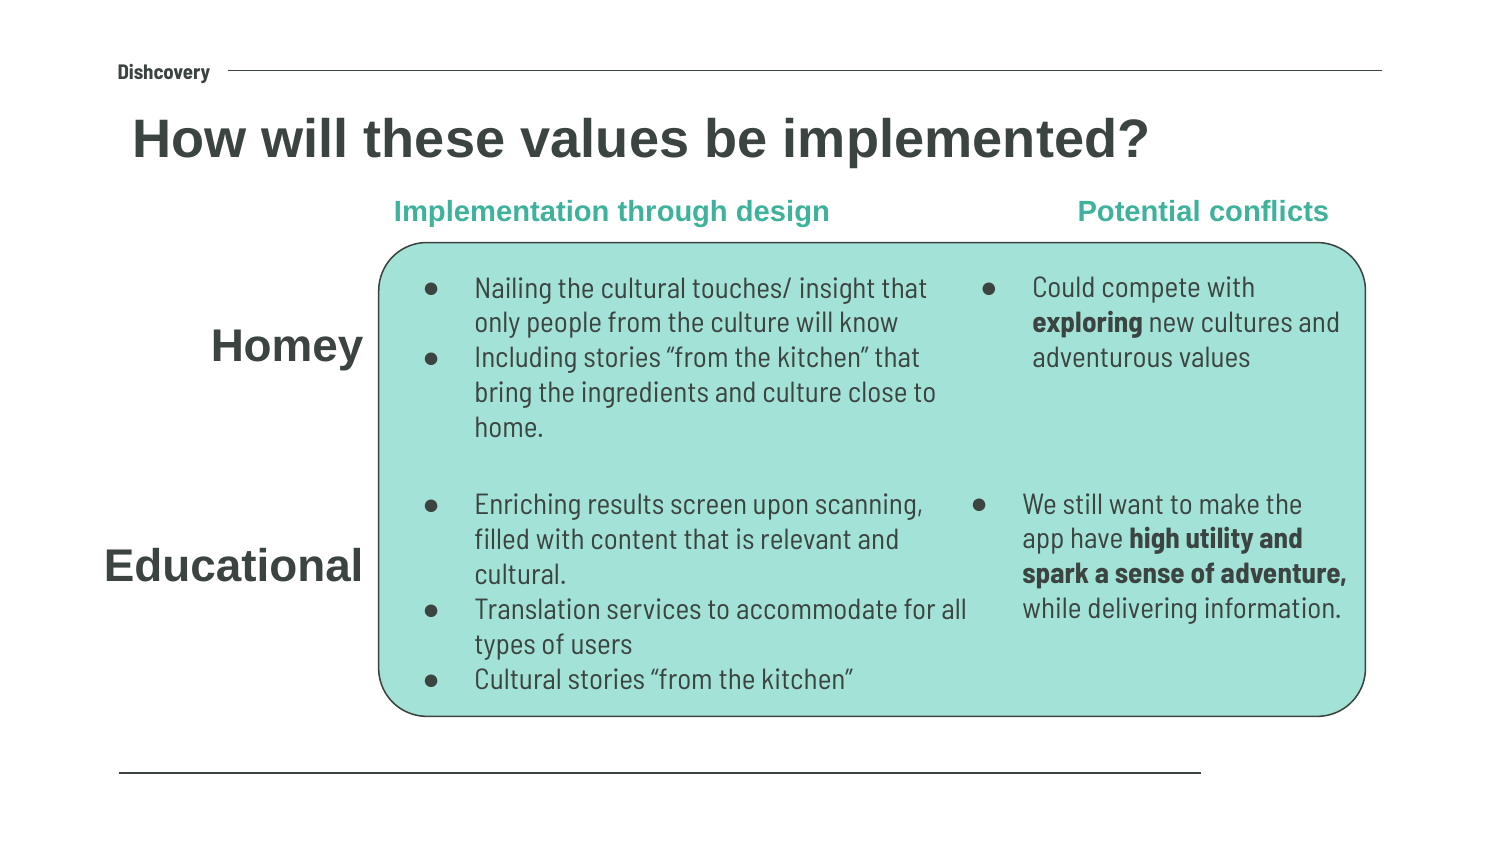

Dishcovery
# How will these values be implemented?
Implementation through design
Potential conflicts

Could compete with exploring new cultures and adventurous values
Nailing the cultural touches/ insight that only people from the culture will know
Including stories “from the kitchen” that bring the ingredients and culture close to home.

Homey

We still want to make the app have high utility and spark a sense of adventure, while delivering information.
Enriching results screen upon scanning, filled with content that is relevant and cultural.
Translation services to accommodate for all types of users
Cultural stories “from the kitchen”
Educational